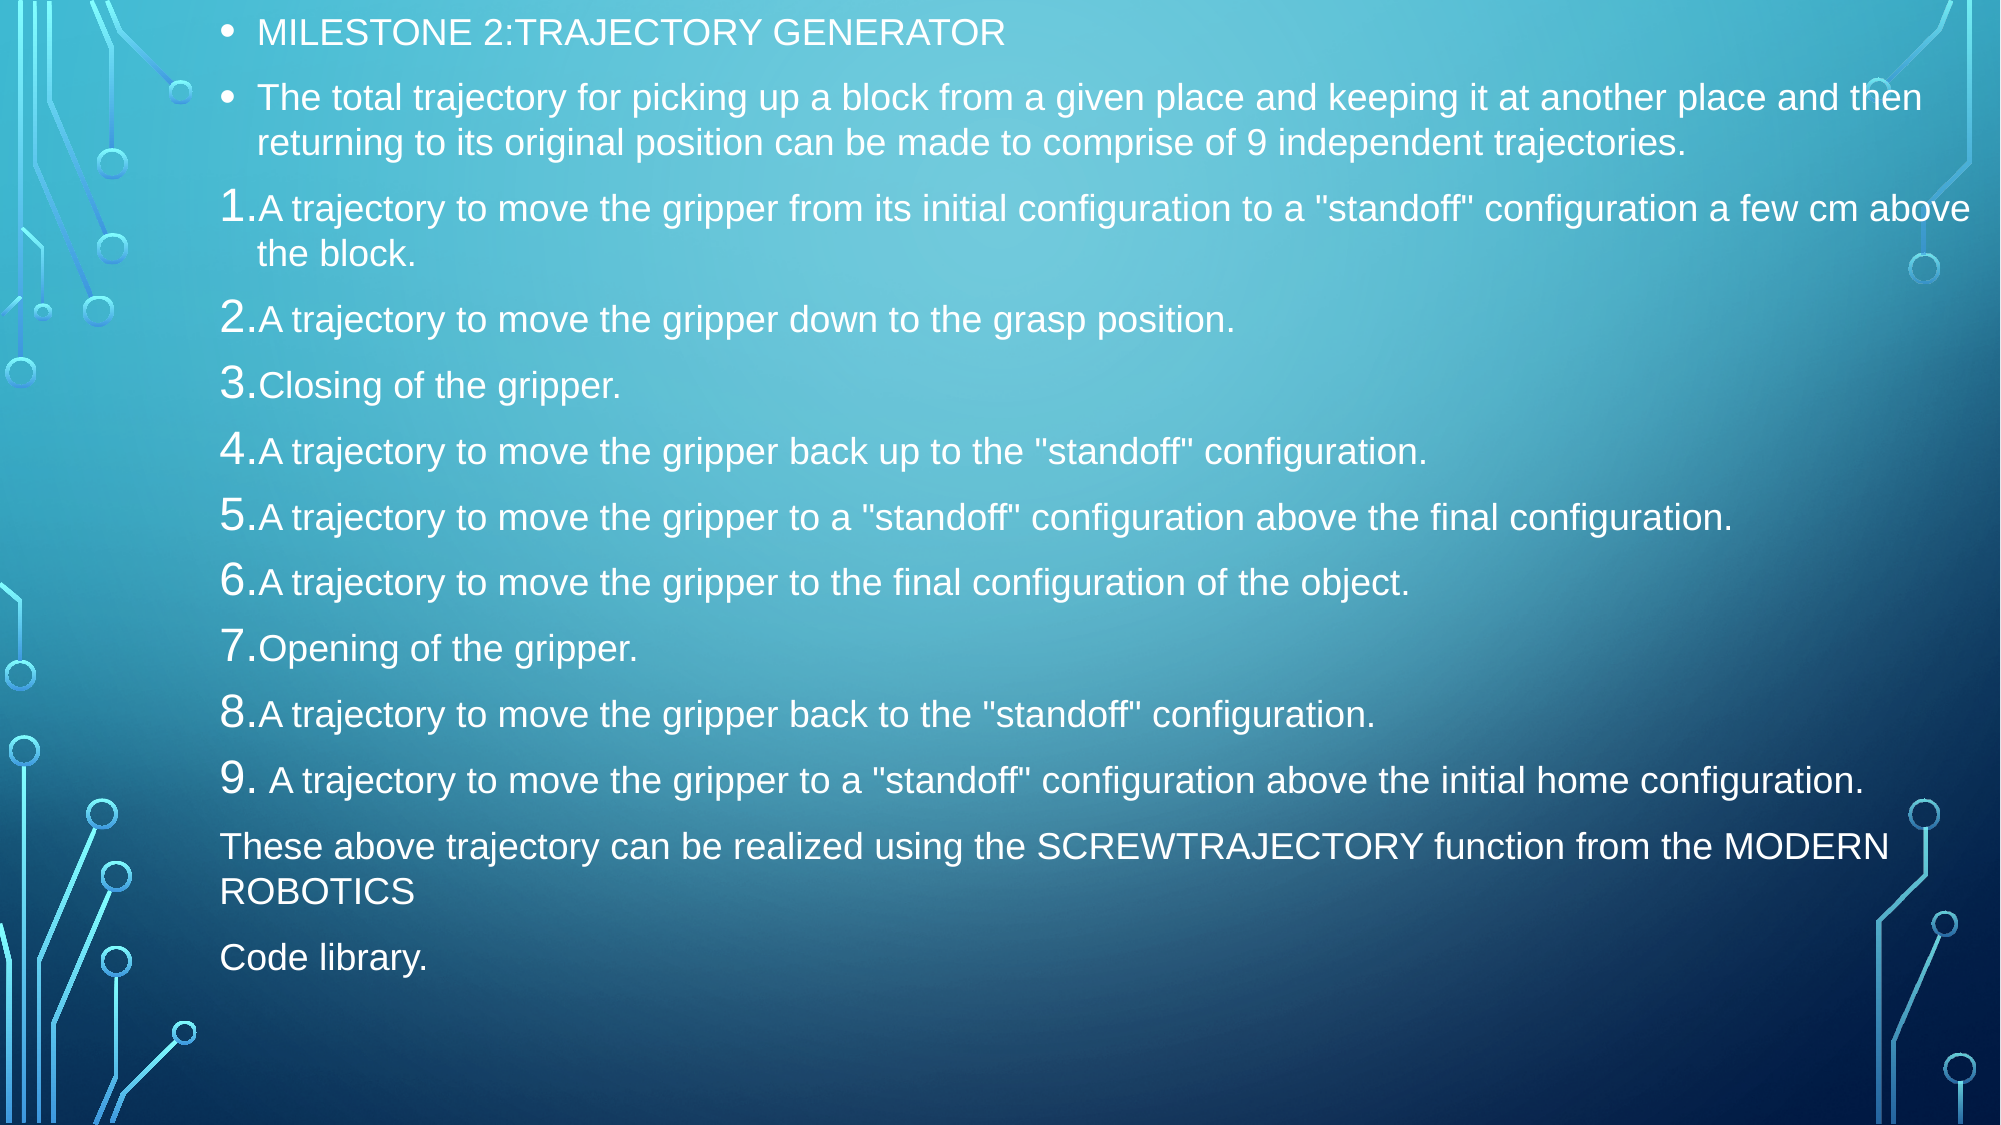

MILESTONE 2:TRAJECTORY GENERATOR
The total trajectory for picking up a block from a given place and keeping it at another place and then returning to its original position can be made to comprise of 9 independent trajectories.
A trajectory to move the gripper from its initial configuration to a "standoff" configuration a few cm above the block.
A trajectory to move the gripper down to the grasp position.
Closing of the gripper.
A trajectory to move the gripper back up to the "standoff" configuration.
A trajectory to move the gripper to a "standoff" configuration above the final configuration.
A trajectory to move the gripper to the final configuration of the object.
Opening of the gripper.
A trajectory to move the gripper back to the "standoff" configuration.
 A trajectory to move the gripper to a "standoff" configuration above the initial home configuration.
These above trajectory can be realized using the SCREWTRAJECTORY function from the MODERN ROBOTICS
Code library.